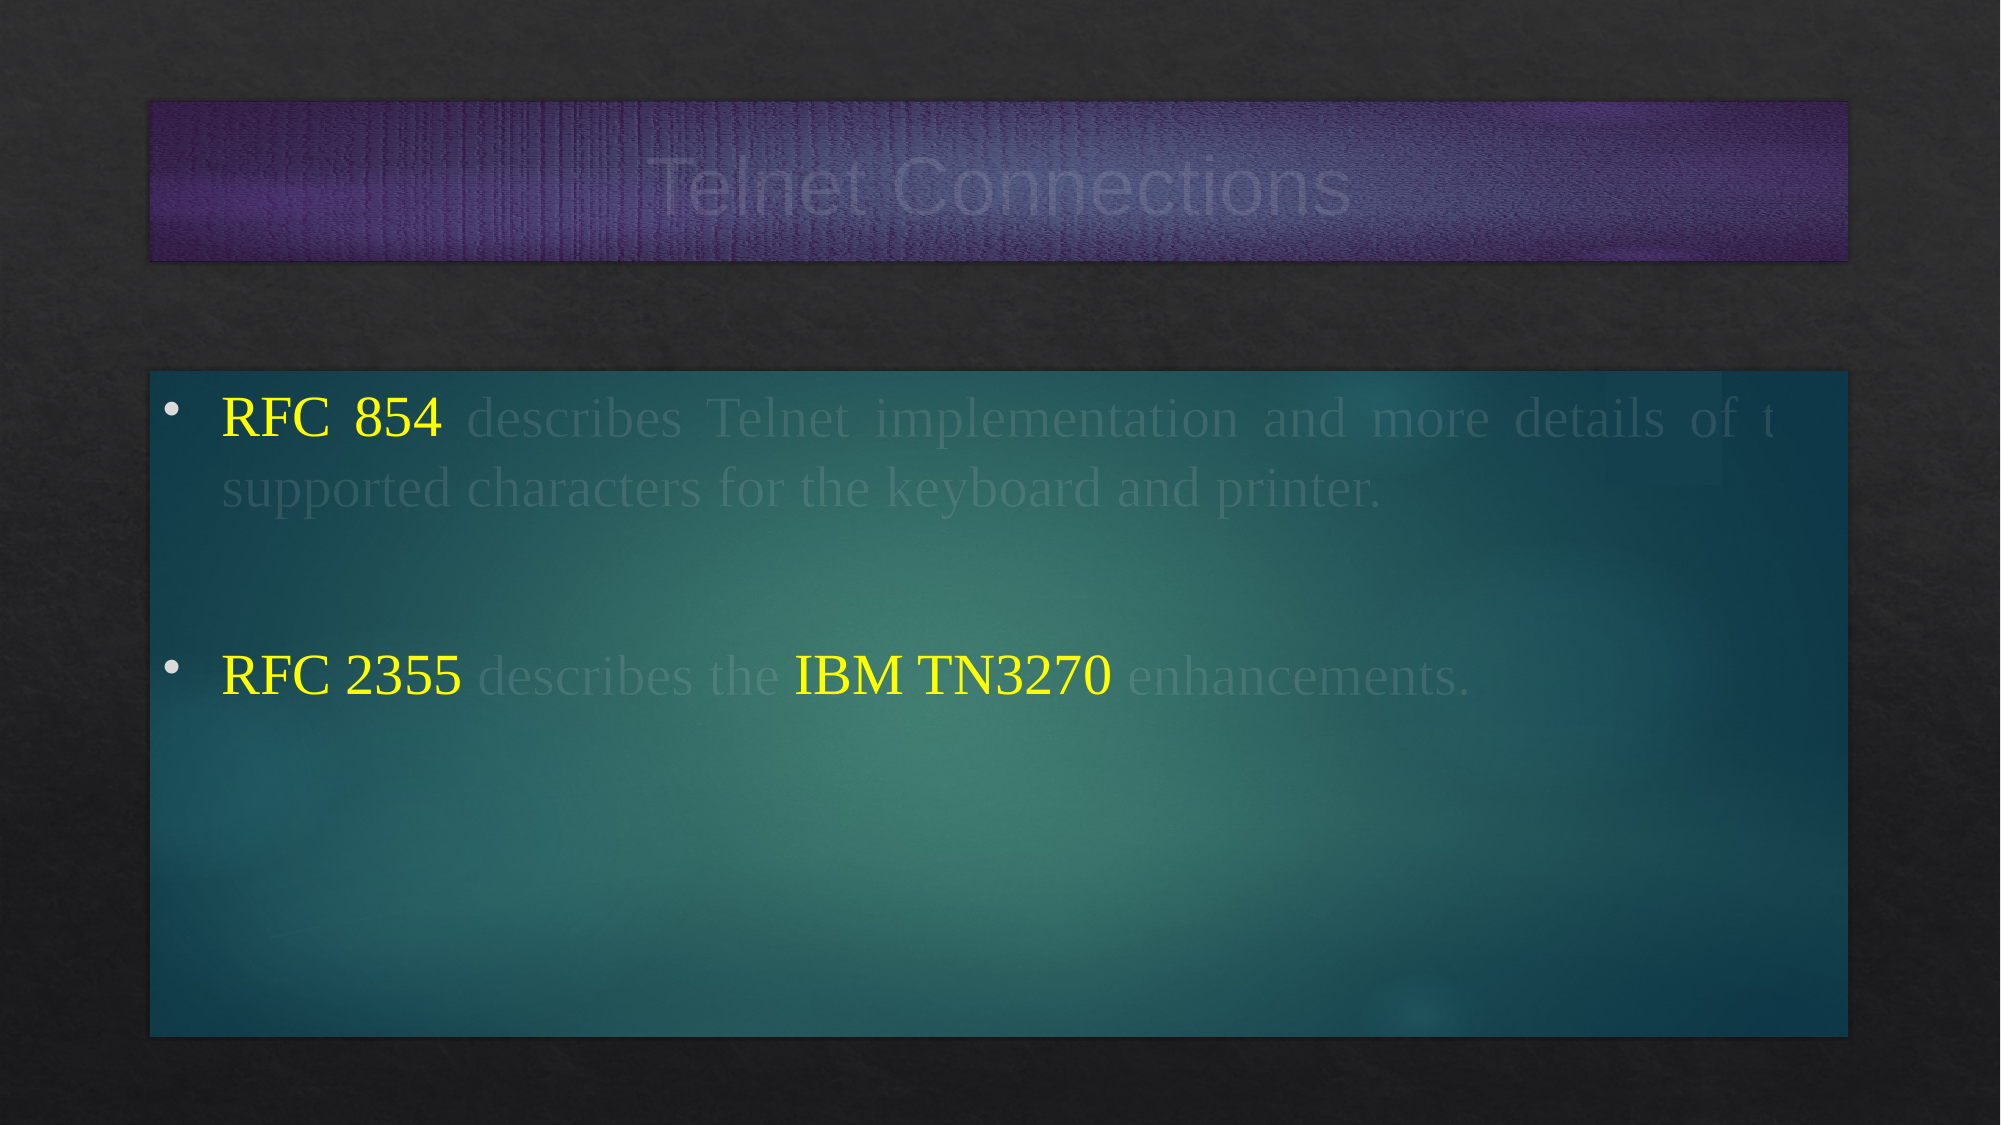

# Telnet Connections
RFC 854 describes Telnet implementation and more details of the supported characters for the keyboard and printer.

RFC 2355 describes the IBM TN3270 enhancements.